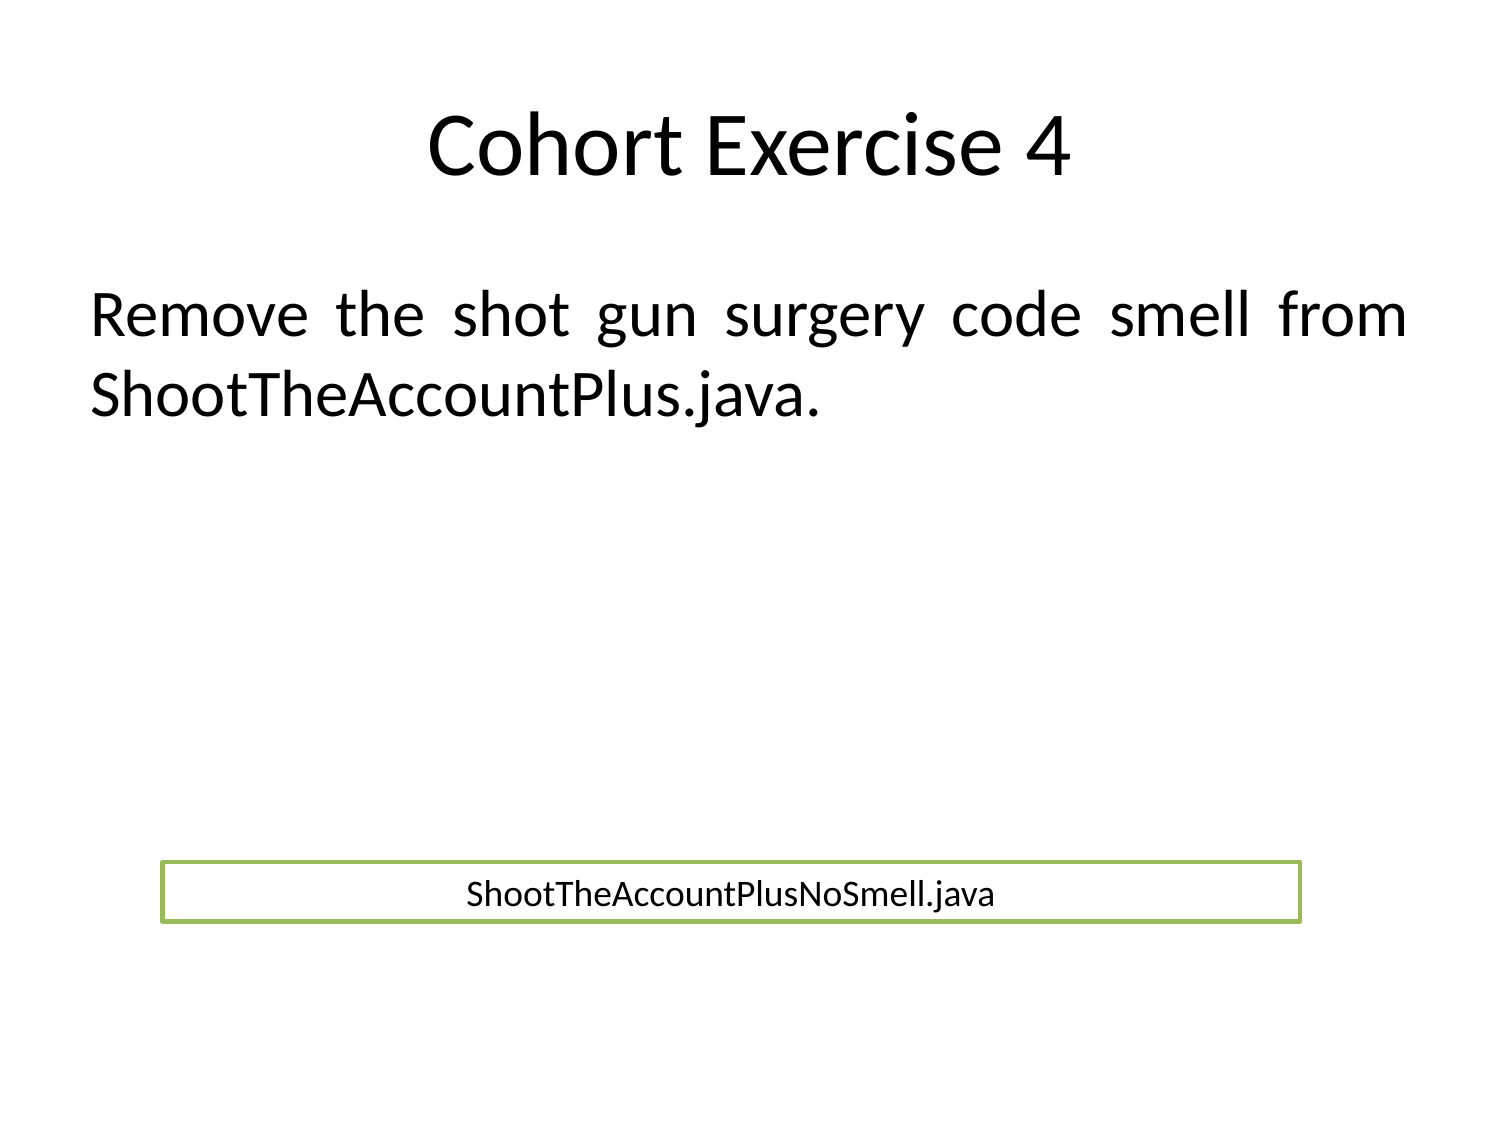

# Cohort Exercise 4
Remove the shot gun surgery code smell from ShootTheAccountPlus.java.
ShootTheAccountPlusNoSmell.java